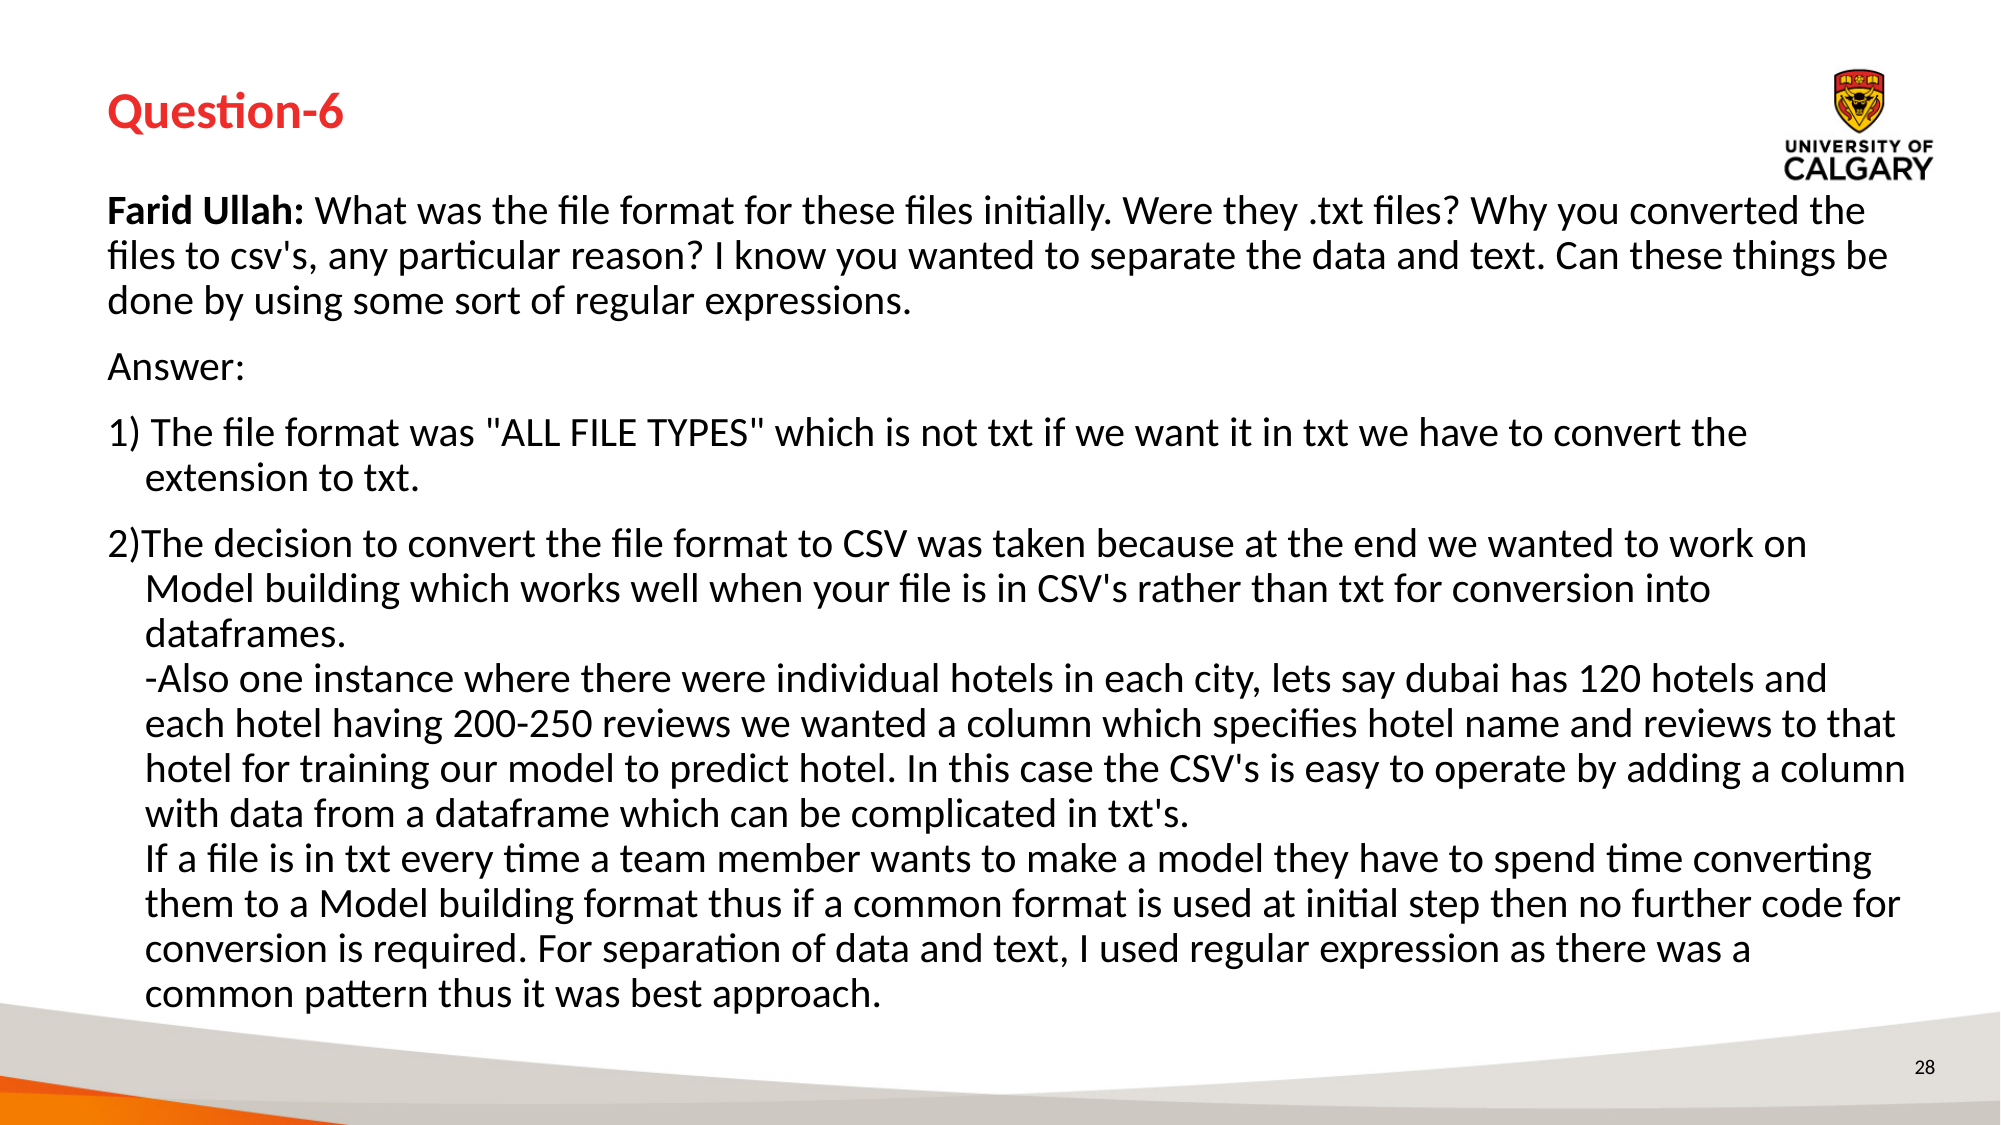

# Question-6
Farid Ullah: What was the file format for these files initially. Were they .txt files? Why you converted the files to csv's, any particular reason? I know you wanted to separate the data and text. Can these things be done by using some sort of regular expressions.
Answer:
1) The file format was "ALL FILE TYPES" which is not txt if we want it in txt we have to convert the extension to txt.
2)The decision to convert the file format to CSV was taken because at the end we wanted to work on Model building which works well when your file is in CSV's rather than txt for conversion into dataframes.
-Also one instance where there were individual hotels in each city, lets say dubai has 120 hotels and each hotel having 200-250 reviews we wanted a column which specifies hotel name and reviews to that hotel for training our model to predict hotel. In this case the CSV's is easy to operate by adding a column with data from a dataframe which can be complicated in txt's.  
If a file is in txt every time a team member wants to make a model they have to spend time converting them to a Model building format thus if a common format is used at initial step then no further code for conversion is required. For separation of data and text, I used regular expression as there was a common pattern thus it was best approach.

28